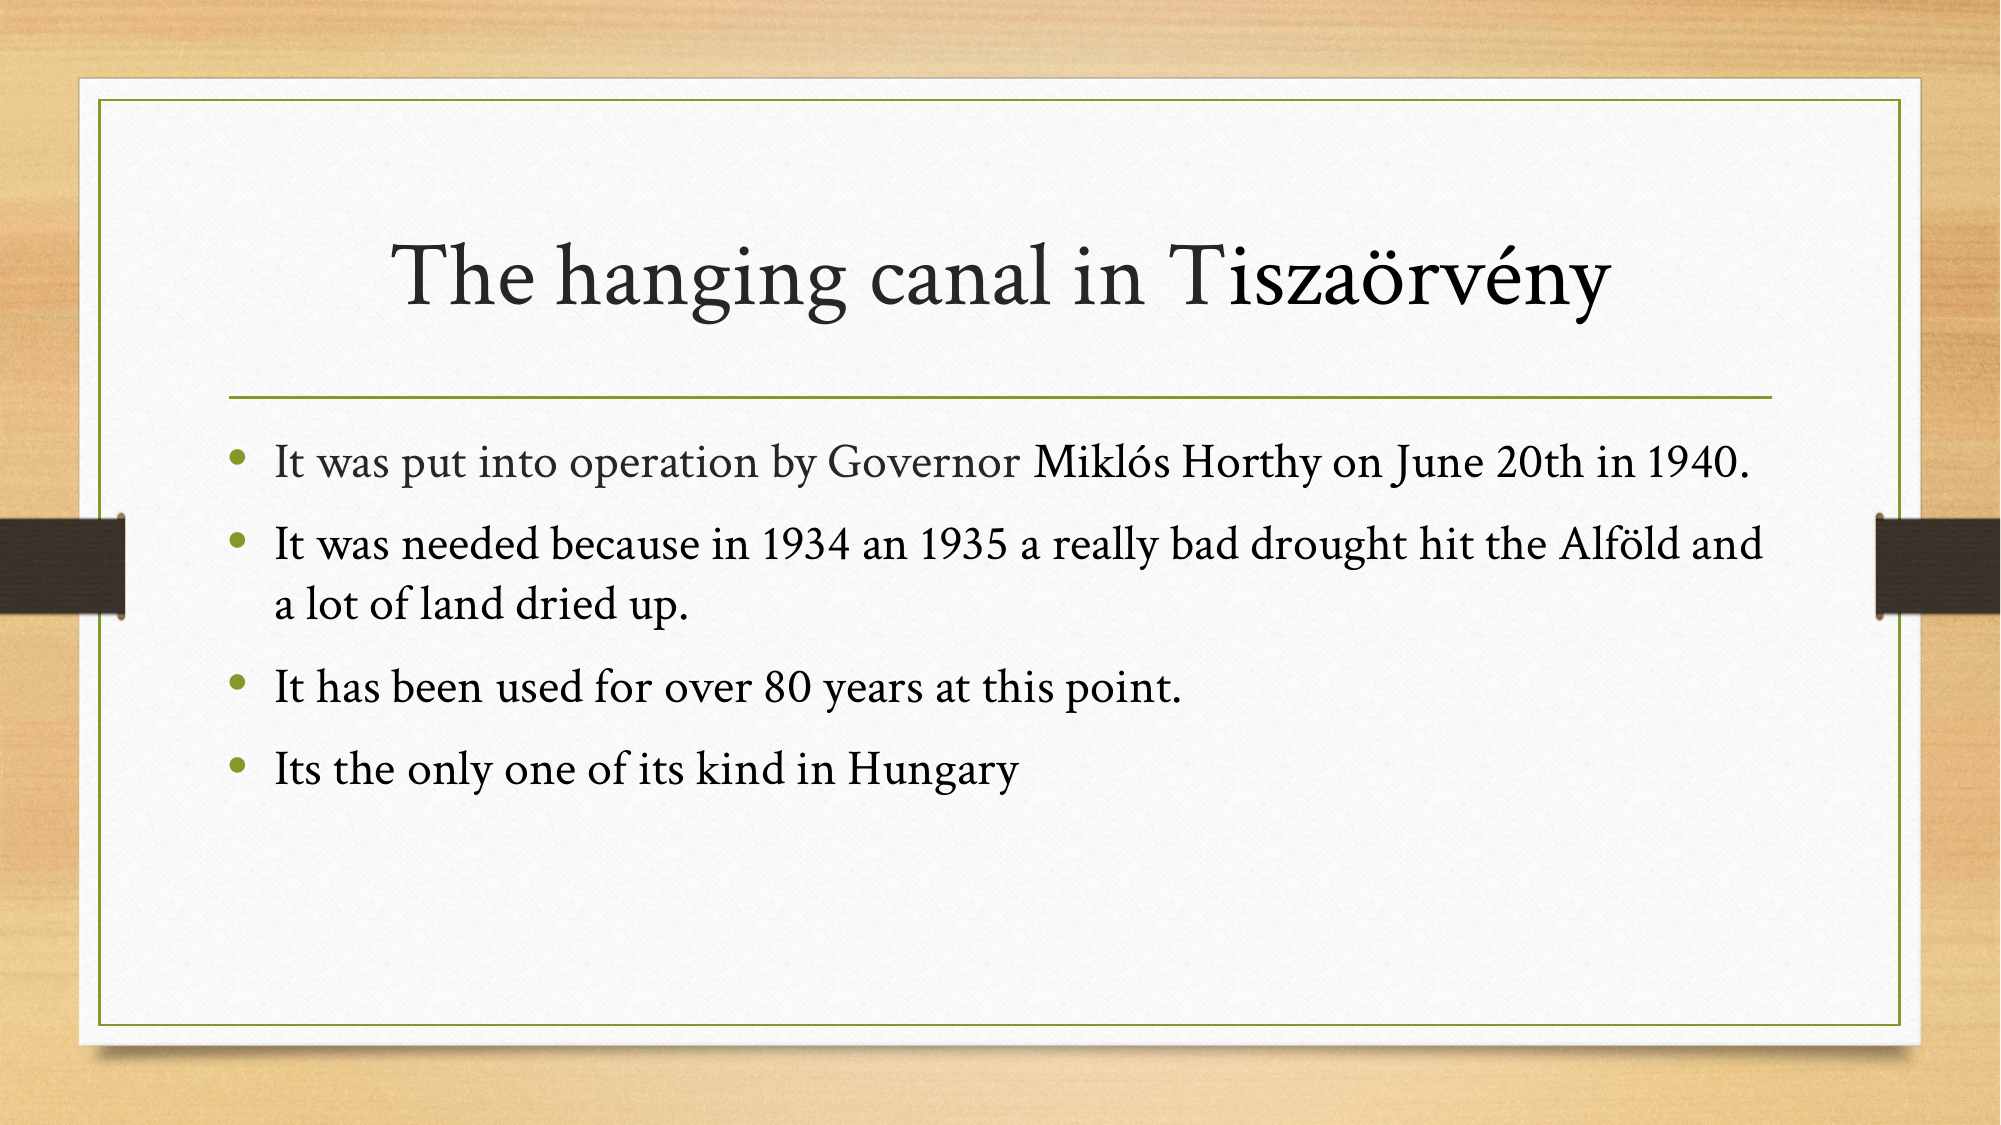

# The hanging canal in Tiszaörvény
It was put into operation by Governor Miklós Horthy on June 20th in 1940.
It was needed because in 1934 an 1935 a really bad drought hit the Alföld and a lot of land dried up.
It has been used for over 80 years at this point.
Its the only one of its kind in Hungary